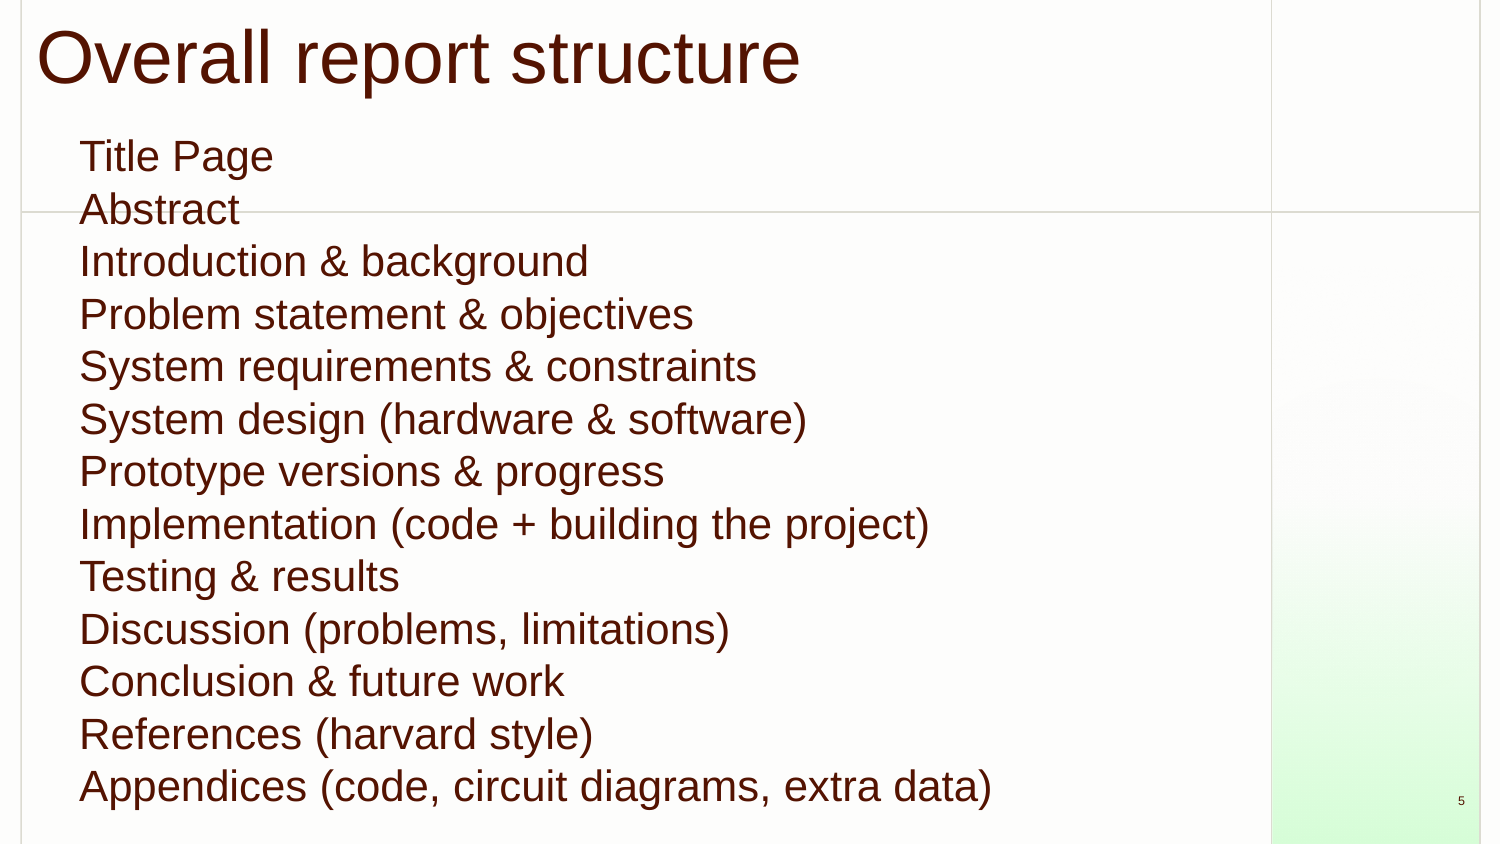

# Overall report structure
Title Page
Abstract
Introduction & background
Problem statement & objectives
System requirements & constraints
System design (hardware & software)
Prototype versions & progress
Implementation (code + building the project)
Testing & results
Discussion (problems, limitations)
Conclusion & future work
References (harvard style)
Appendices (code, circuit diagrams, extra data)
5